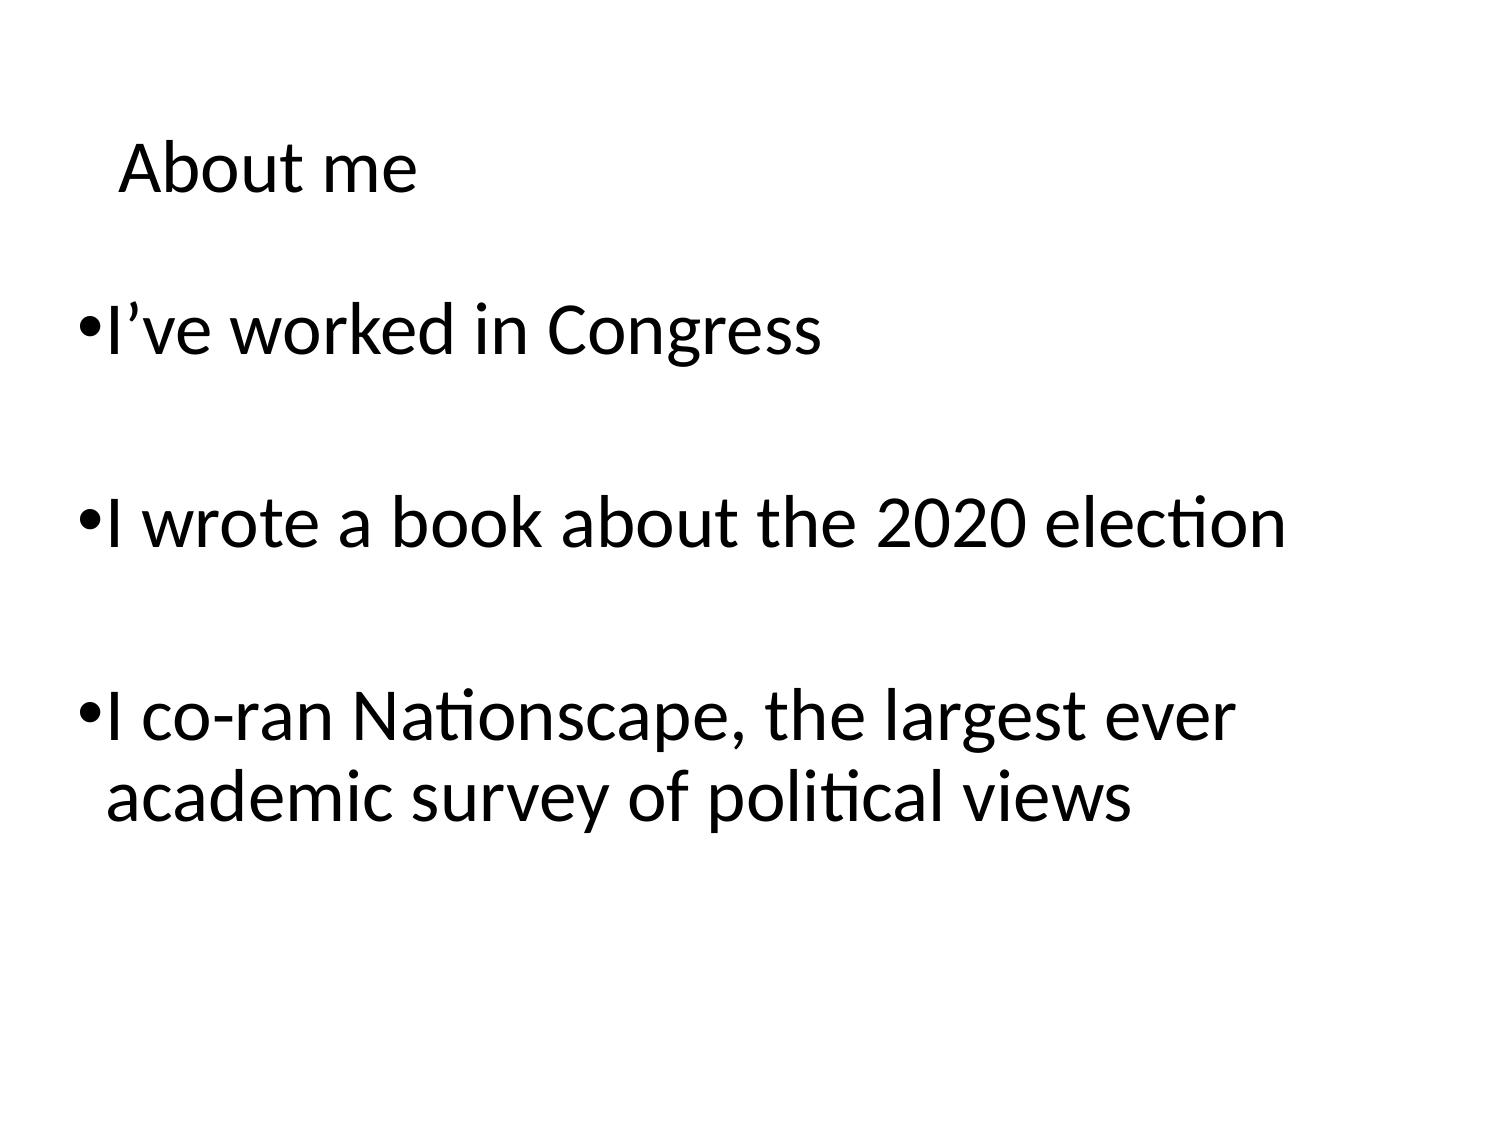

# About me
I’ve worked in Congress

I wrote a book about the 2020 election

I co-ran Nationscape, the largest ever academic survey of political views